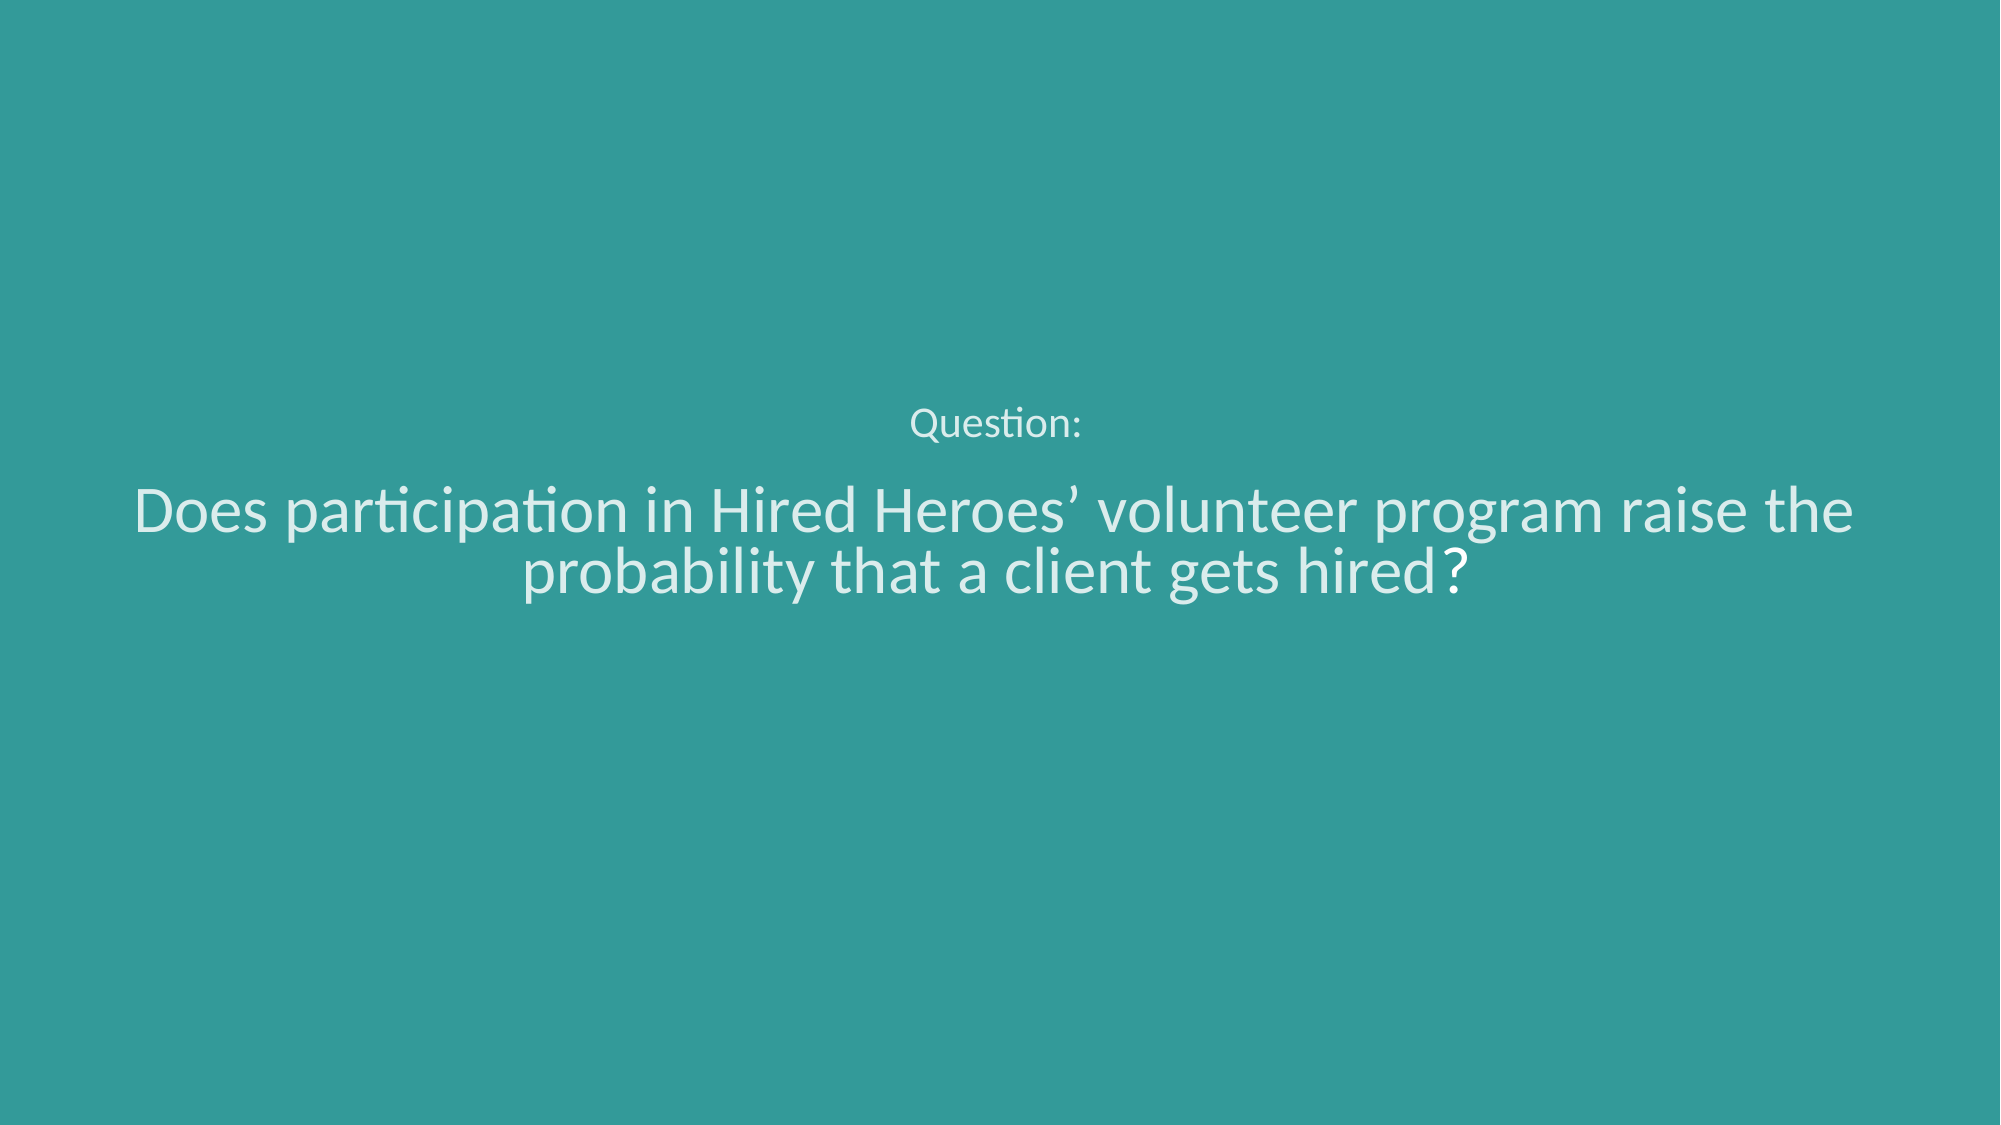

# Question: Does participation in Hired Heroes’ volunteer program raise the probability that a client gets hired?